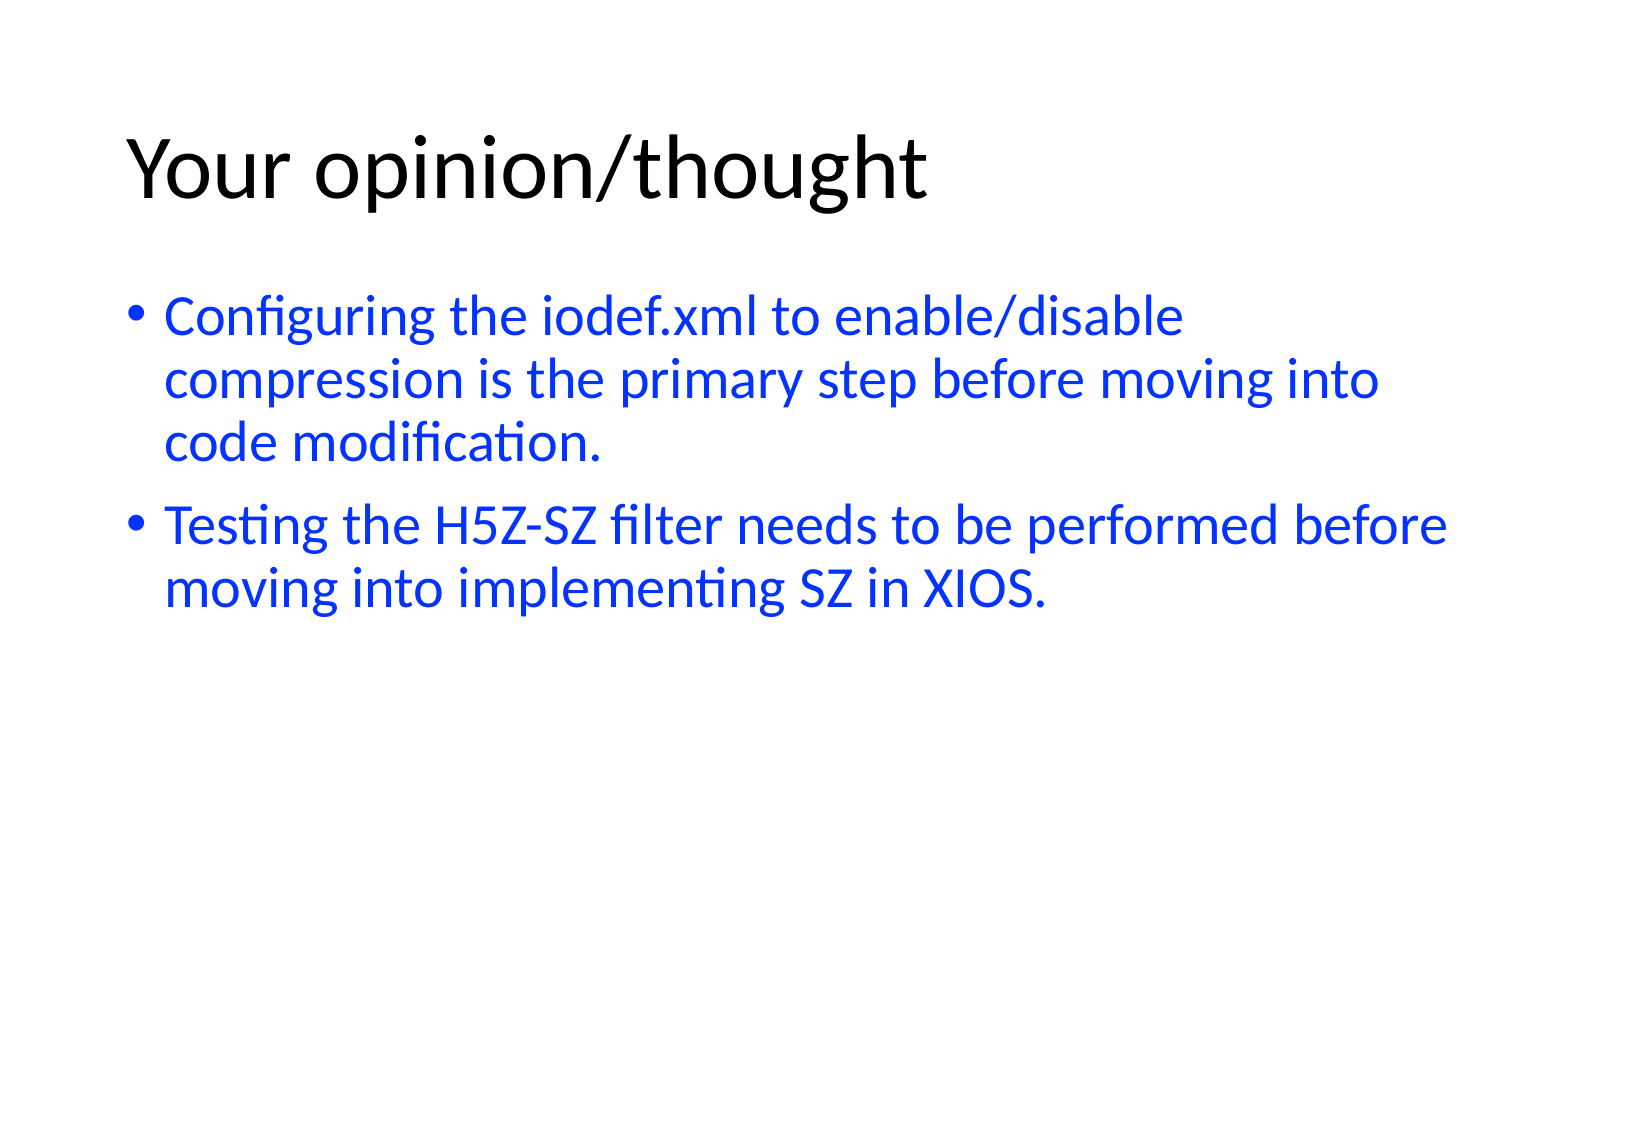

# Your opinion/thought
Configuring the iodef.xml to enable/disable compression is the primary step before moving into code modification.
Testing the H5Z-SZ filter needs to be performed before moving into implementing SZ in XIOS.